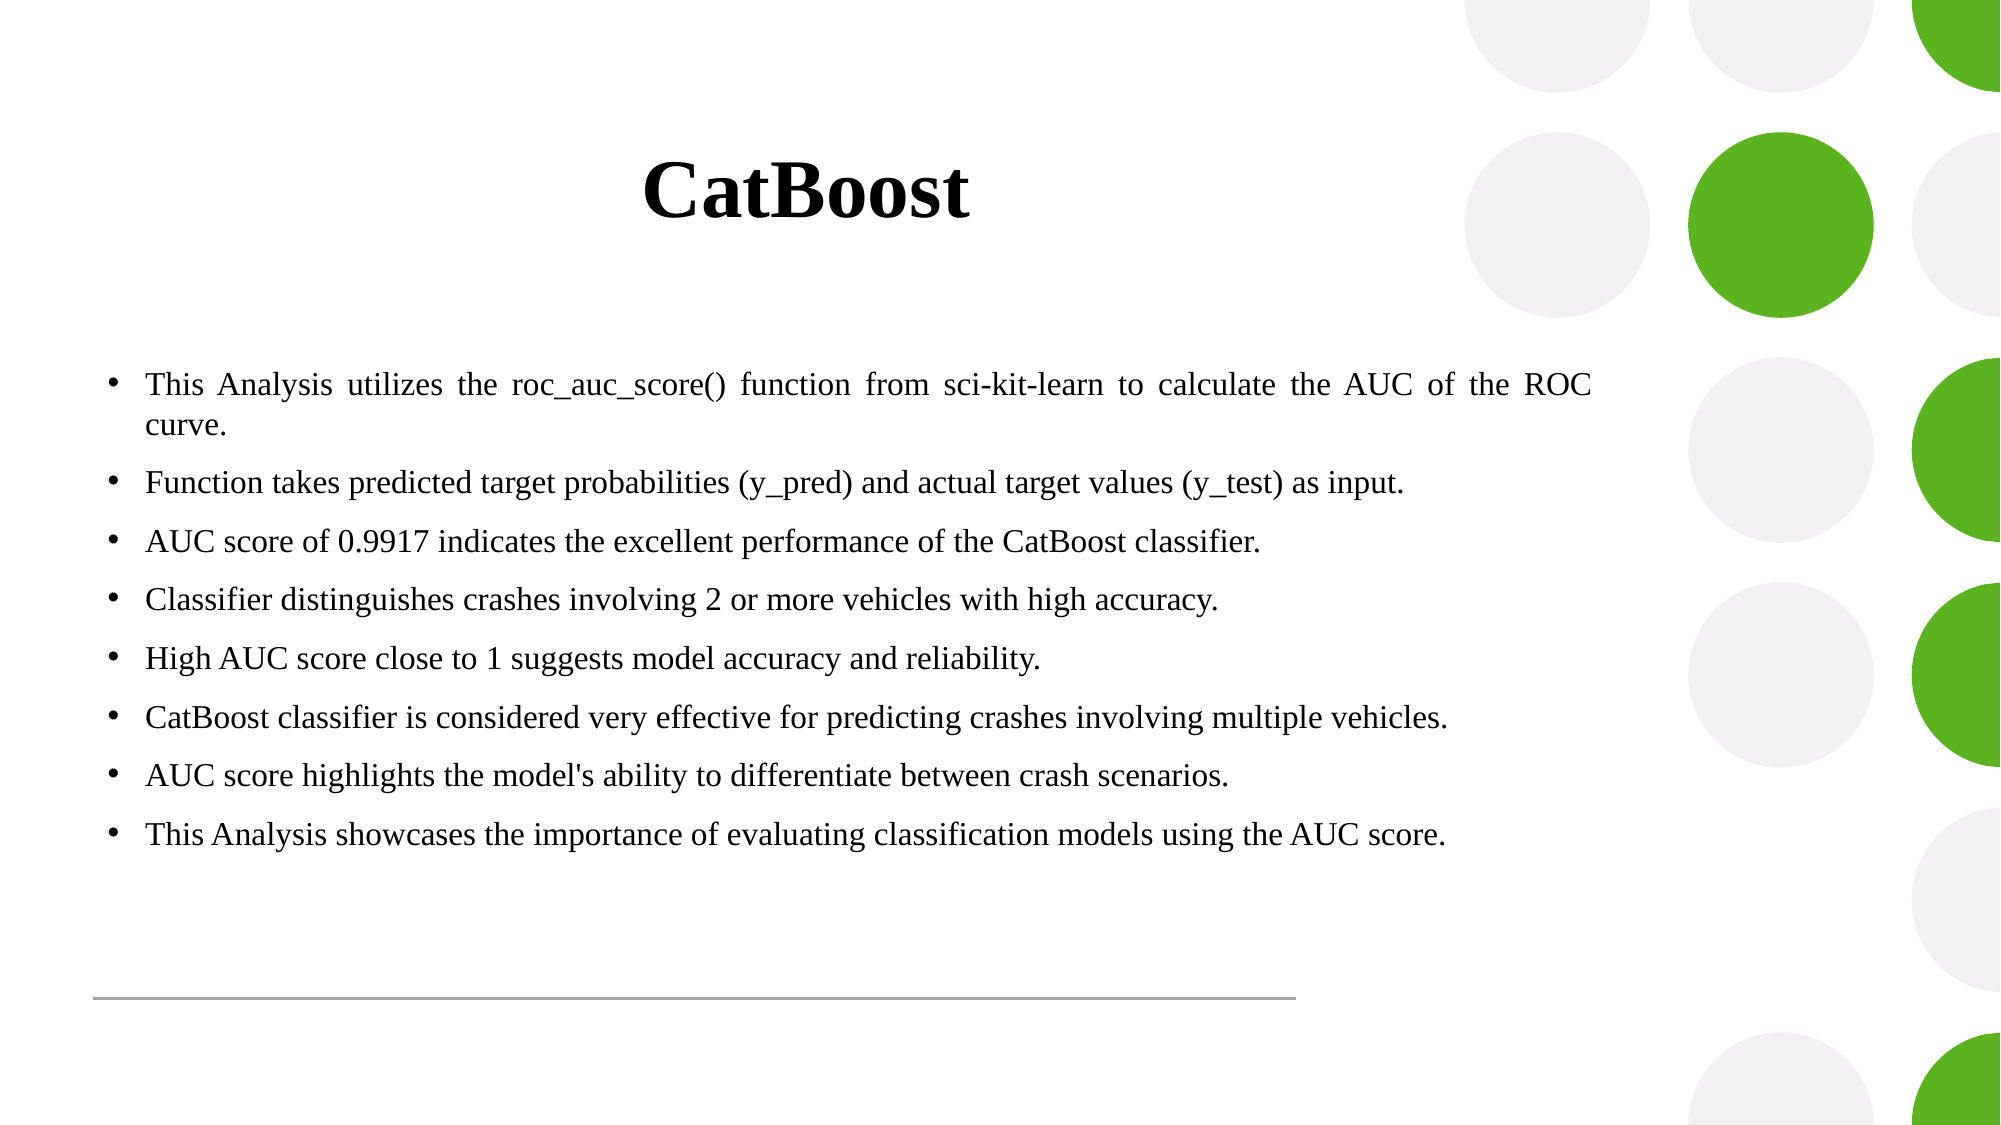

# CatBoost
This Analysis utilizes the roc_auc_score() function from sci-kit-learn to calculate the AUC of the ROC curve.
Function takes predicted target probabilities (y_pred) and actual target values (y_test) as input.
AUC score of 0.9917 indicates the excellent performance of the CatBoost classifier.
Classifier distinguishes crashes involving 2 or more vehicles with high accuracy.
High AUC score close to 1 suggests model accuracy and reliability.
CatBoost classifier is considered very effective for predicting crashes involving multiple vehicles.
AUC score highlights the model's ability to differentiate between crash scenarios.
This Analysis showcases the importance of evaluating classification models using the AUC score.